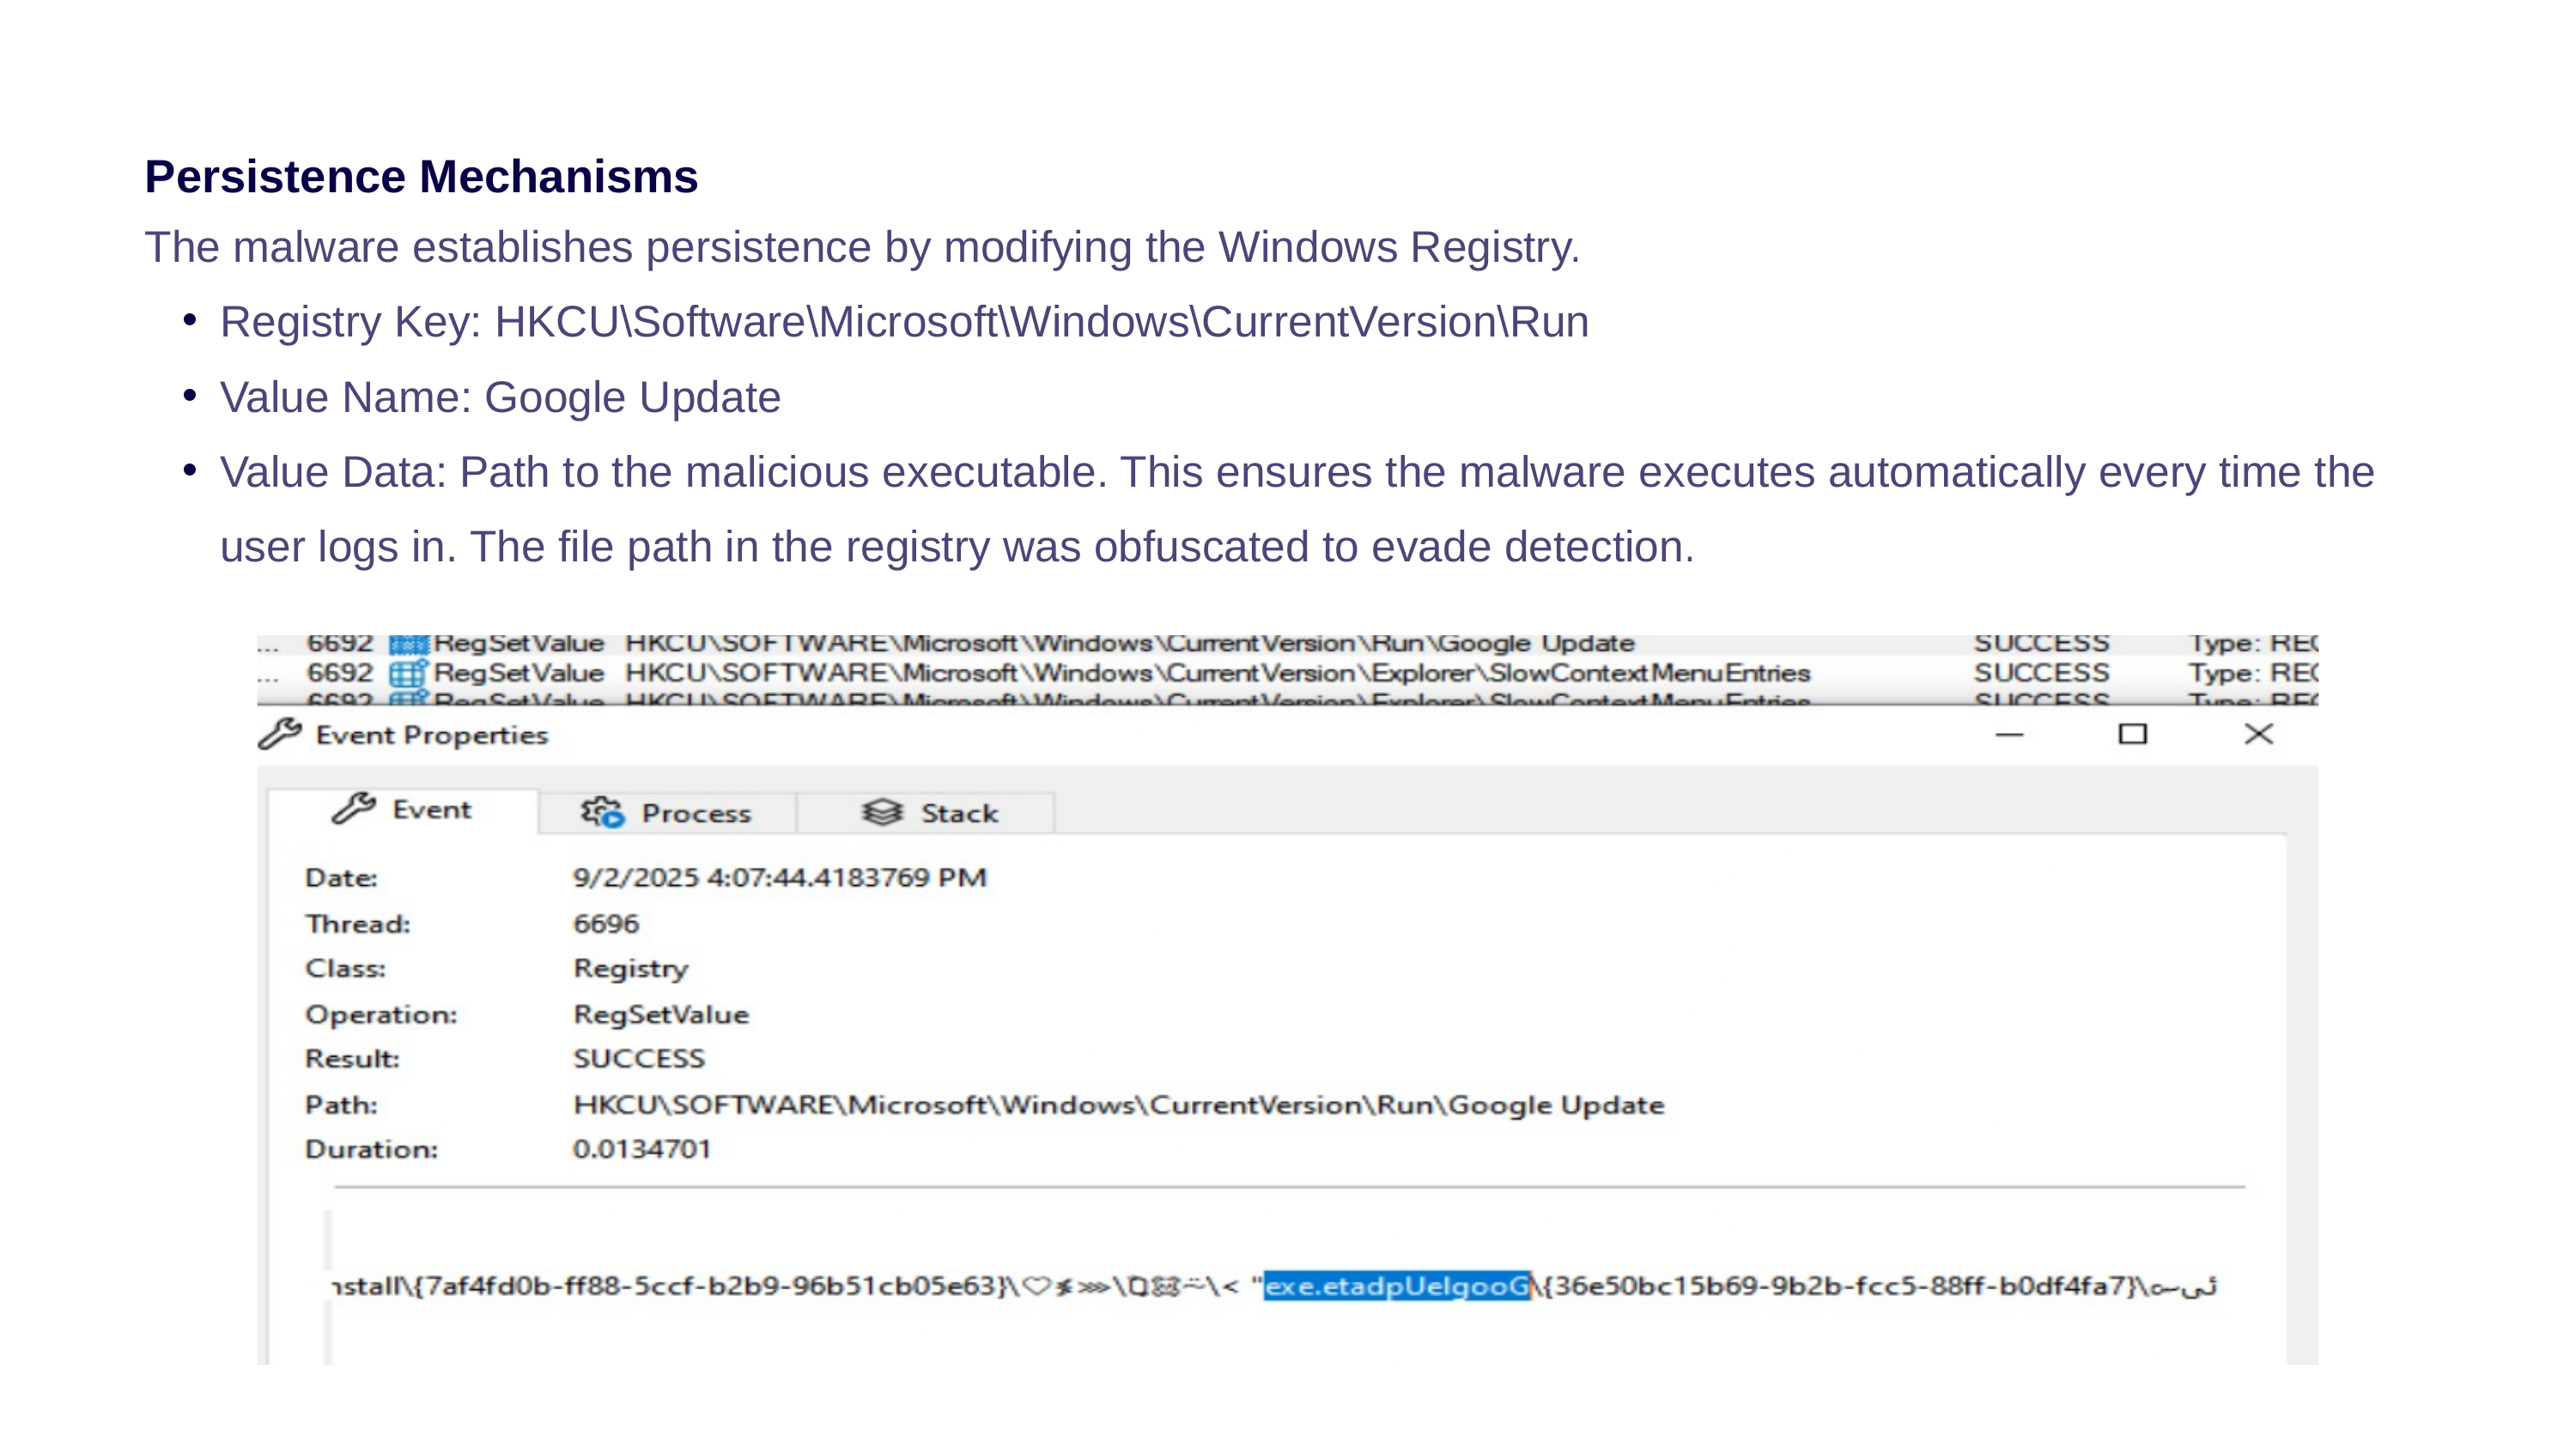

Persistence Mechanisms
The malware establishes persistence by modifying the Windows Registry.
Registry Key: HKCU\Software\Microsoft\Windows\CurrentVersion\Run
Value Name: Google Update
Value Data: Path to the malicious executable. This ensures the malware executes automatically every time the user logs in. The file path in the registry was obfuscated to evade detection.